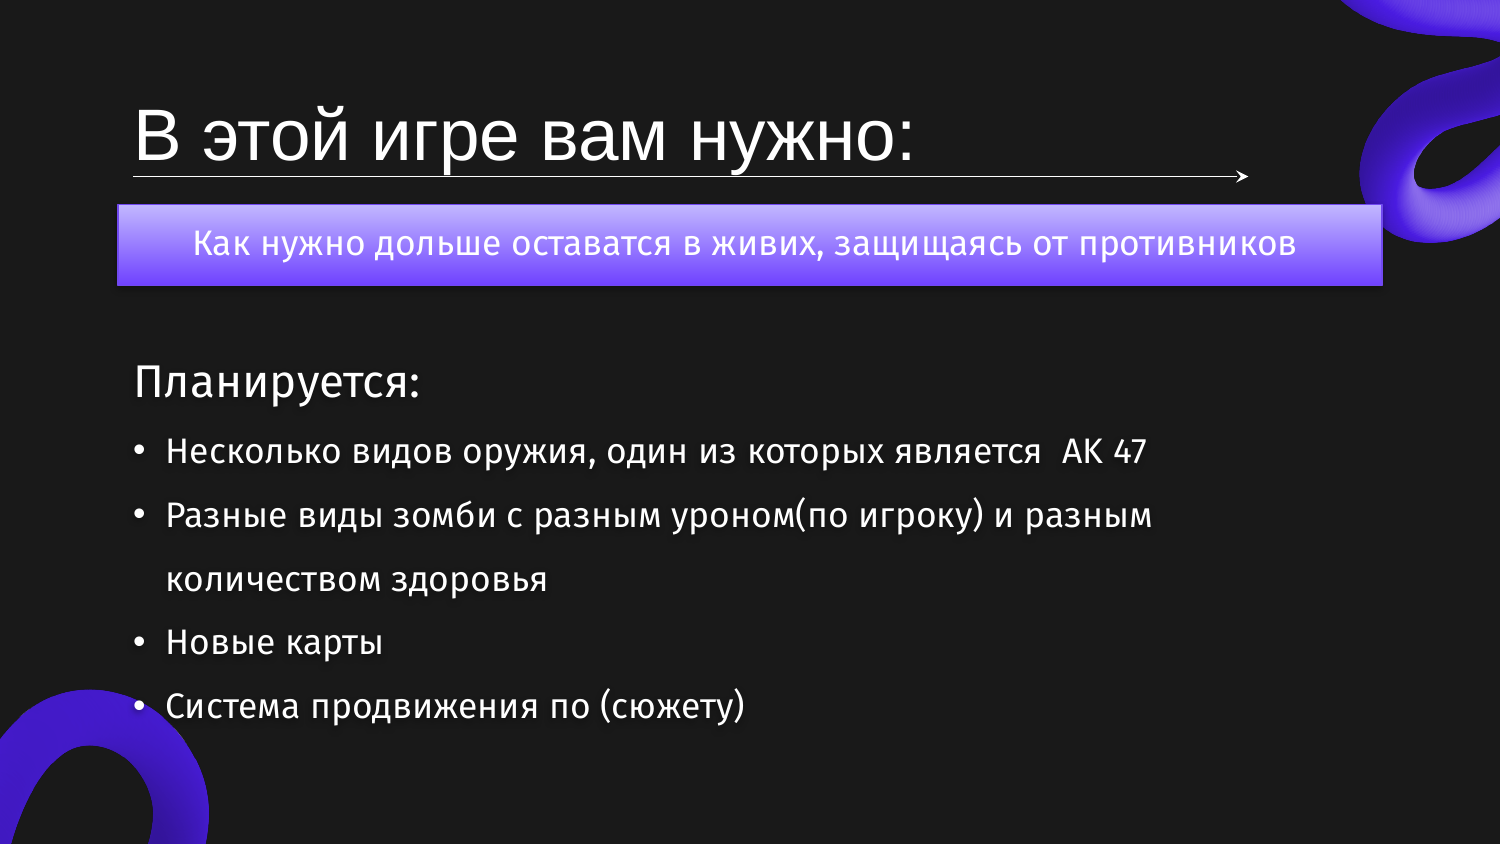

# В этой игре вам нужно:
Как нужно дольше оставатся в живих, защищаясь от противников

Планируется:
Несколько видов оружия, один из которых является  AK 47
Разные виды зомби с разным уроном(по игроку) и разным количеством здоровья
Новые карты
Система продвижения по (сюжету)